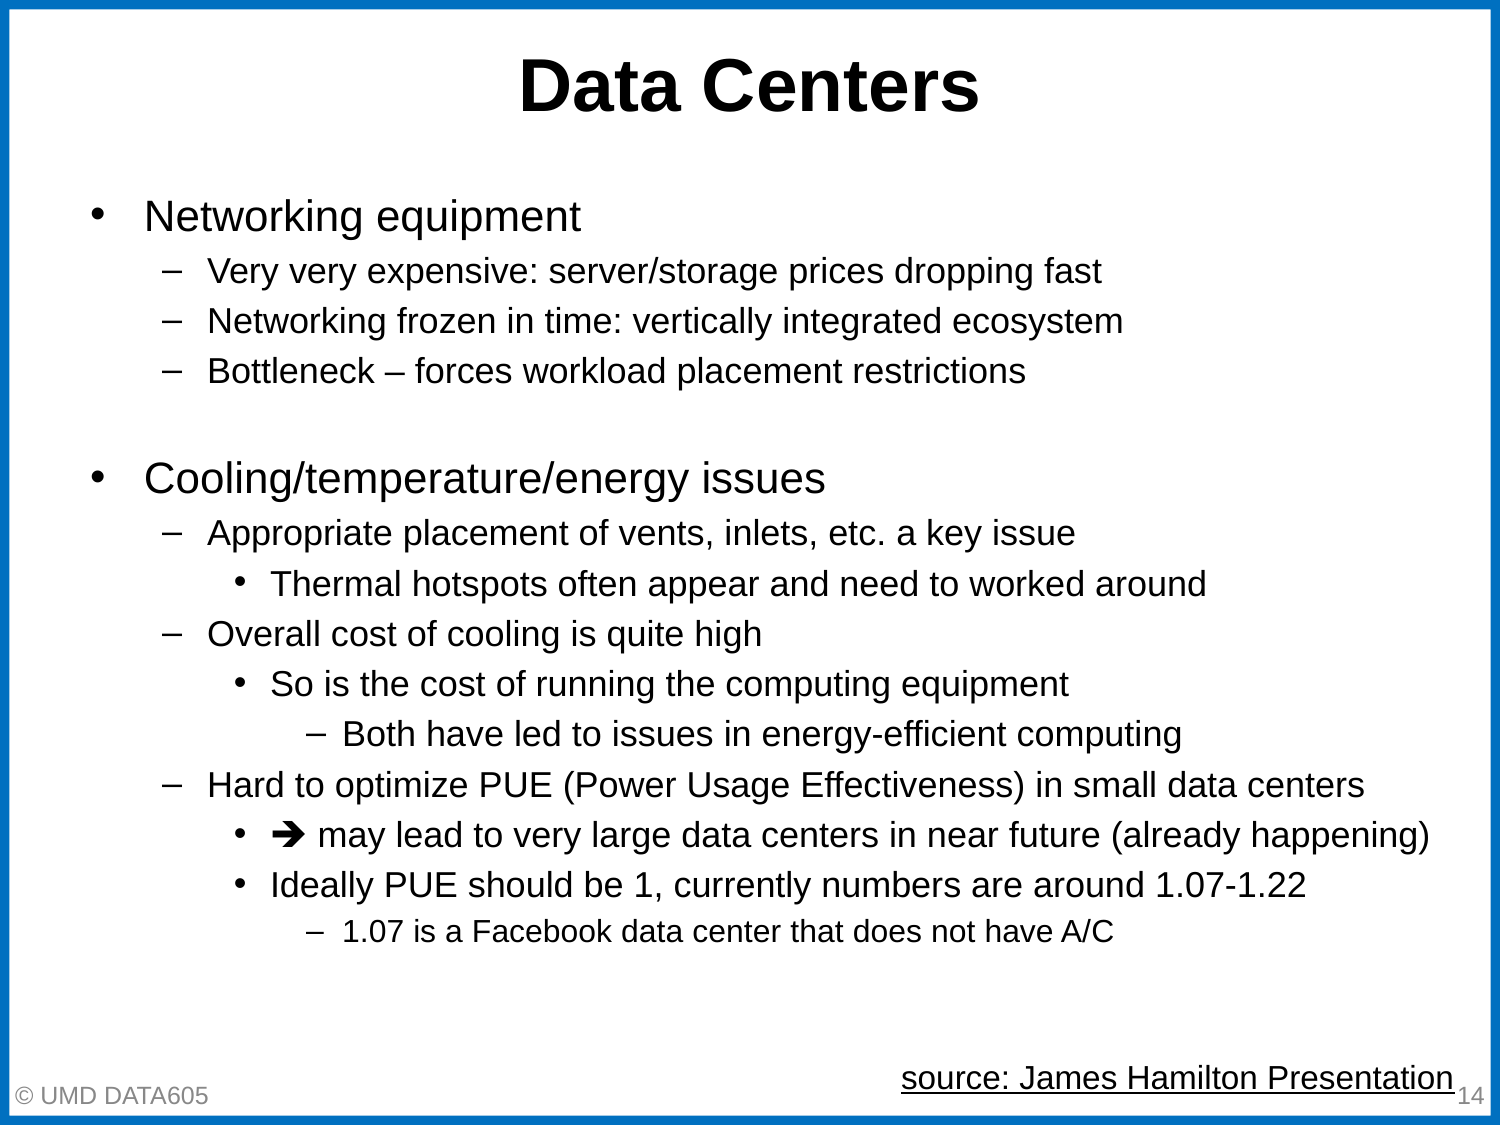

# Data Centers
Networking equipment
Very very expensive: server/storage prices dropping fast
Networking frozen in time: vertically integrated ecosystem
Bottleneck – forces workload placement restrictions

Cooling/temperature/energy issues
Appropriate placement of vents, inlets, etc. a key issue
Thermal hotspots often appear and need to worked around
Overall cost of cooling is quite high
So is the cost of running the computing equipment
Both have led to issues in energy-efficient computing
Hard to optimize PUE (Power Usage Effectiveness) in small data centers
🡺 may lead to very large data centers in near future (already happening)
Ideally PUE should be 1, currently numbers are around 1.07-1.22
1.07 is a Facebook data center that does not have A/C

source: James Hamilton Presentation
© UMD DATA605
14